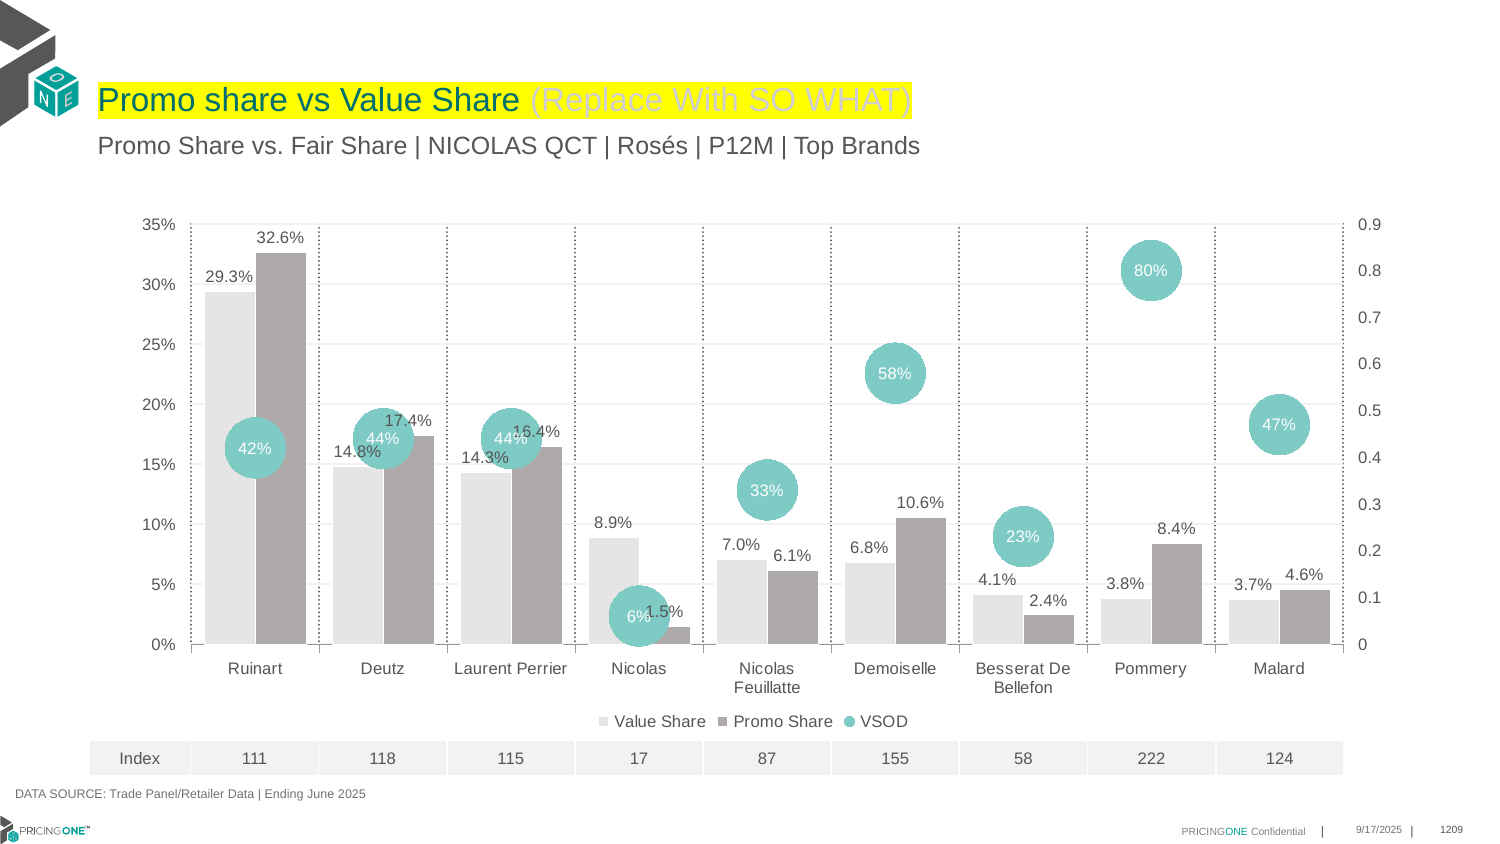

# Promo share vs Value Share (Replace With SO WHAT)
Promo Share vs. Fair Share | NICOLAS QCT | Rosés | P12M | Top Brands

### Chart

| Category | Value Share | Promo Share | VSOD |
|---|---|---|---|
| Ruinart | 0.29341916755816644 | 0.3261885773164669 | 0.42 |
| Deutz | 0.14807655011480014 | 0.17402972389263074 | 0.44 |
| Laurent Perrier | 0.14252526958744935 | 0.16448850571367032 | 0.44 |
| Nicolas | 0.08892892817744077 | 0.014908517239974153 | 0.06 |
| Nicolas Feuillatte | 0.07031900051925952 | 0.06093223348333052 | 0.33 |
| Demoiselle | 0.06824196242563015 | 0.10572764159016422 | 0.58 |
| Besserat De Bellefon | 0.04146568820655268 | 0.024205238064745227 | 0.23 |
| Pommery | 0.037820444644640884 | 0.08398484116404026 | 0.8 |
| Malard | 0.036817377051231524 | 0.045534721534977673 | 0.47 |
| Index | 111 | 118 | 115 | 17 | 87 | 155 | 58 | 222 | 124 |
| --- | --- | --- | --- | --- | --- | --- | --- | --- | --- |
DATA SOURCE: Trade Panel/Retailer Data | Ending June 2025

9/17/2025
1209